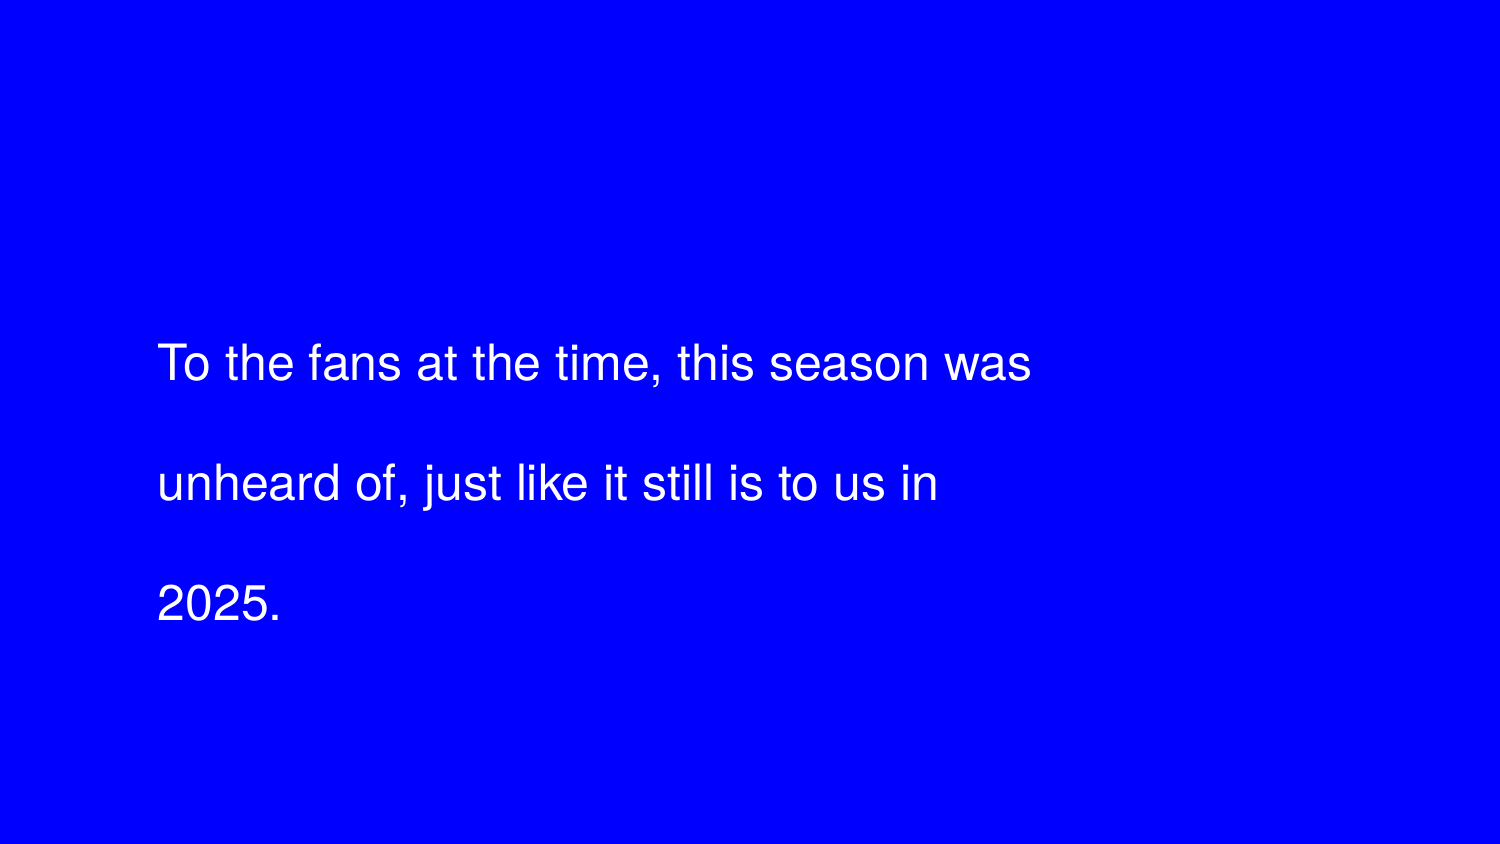

To the fans at the time, this season was unheard of, just like it still is to us in 2025.